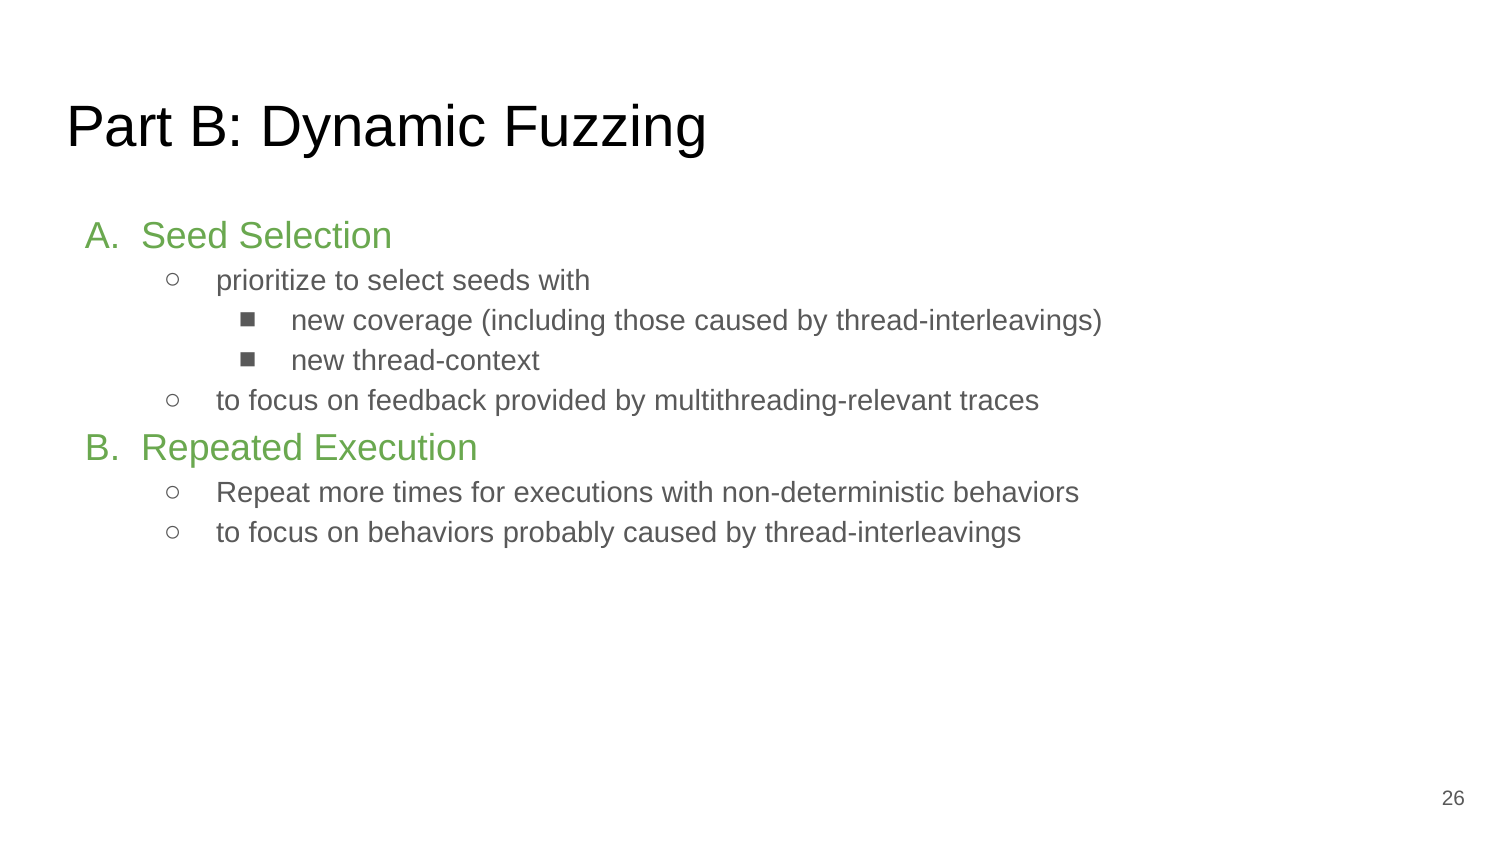

# Part B: Dynamic Fuzzing
Seed Selection
prioritize to select seeds with
new coverage (including those caused by thread-interleavings)
new thread-context
to focus on feedback provided by multithreading-relevant traces
Repeated Execution
Repeat more times for executions with non-deterministic behaviors
to focus on behaviors probably caused by thread-interleavings
26